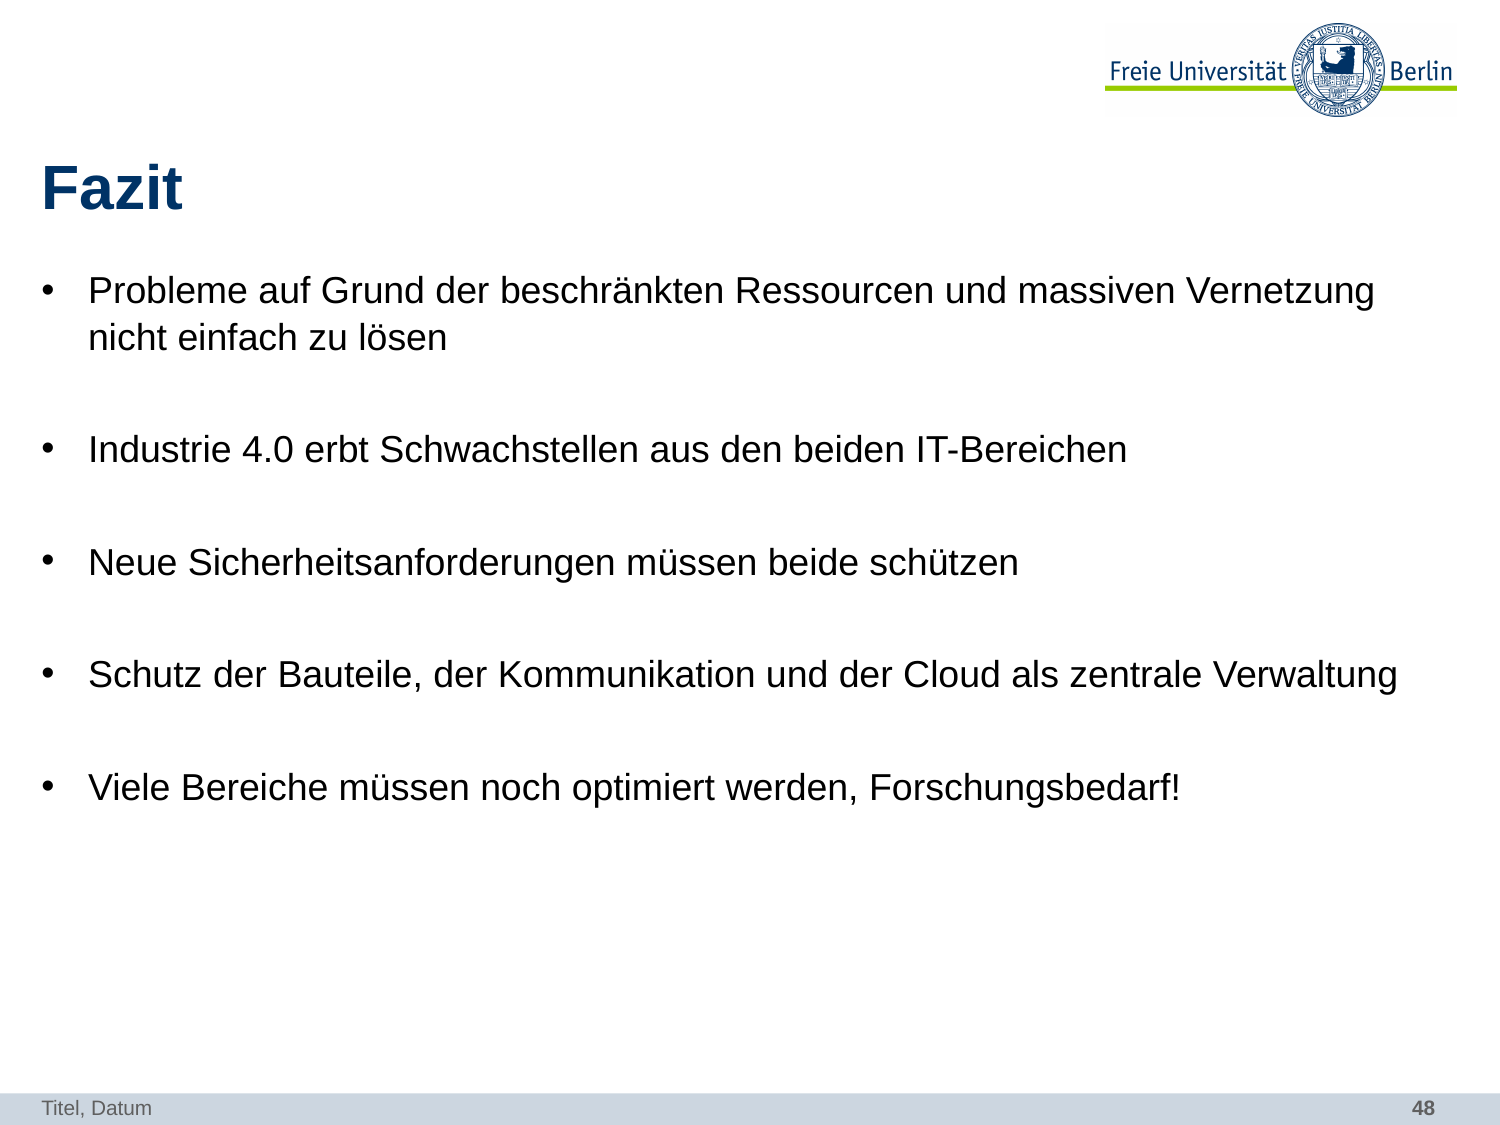

# Fazit
Probleme auf Grund der beschränkten Ressourcen und massiven Vernetzung nicht einfach zu lösen

Industrie 4.0 erbt Schwachstellen aus den beiden IT-Bereichen

Neue Sicherheitsanforderungen müssen beide schützen

Schutz der Bauteile, der Kommunikation und der Cloud als zentrale Verwaltung

Viele Bereiche müssen noch optimiert werden, Forschungsbedarf!
Titel, Datum